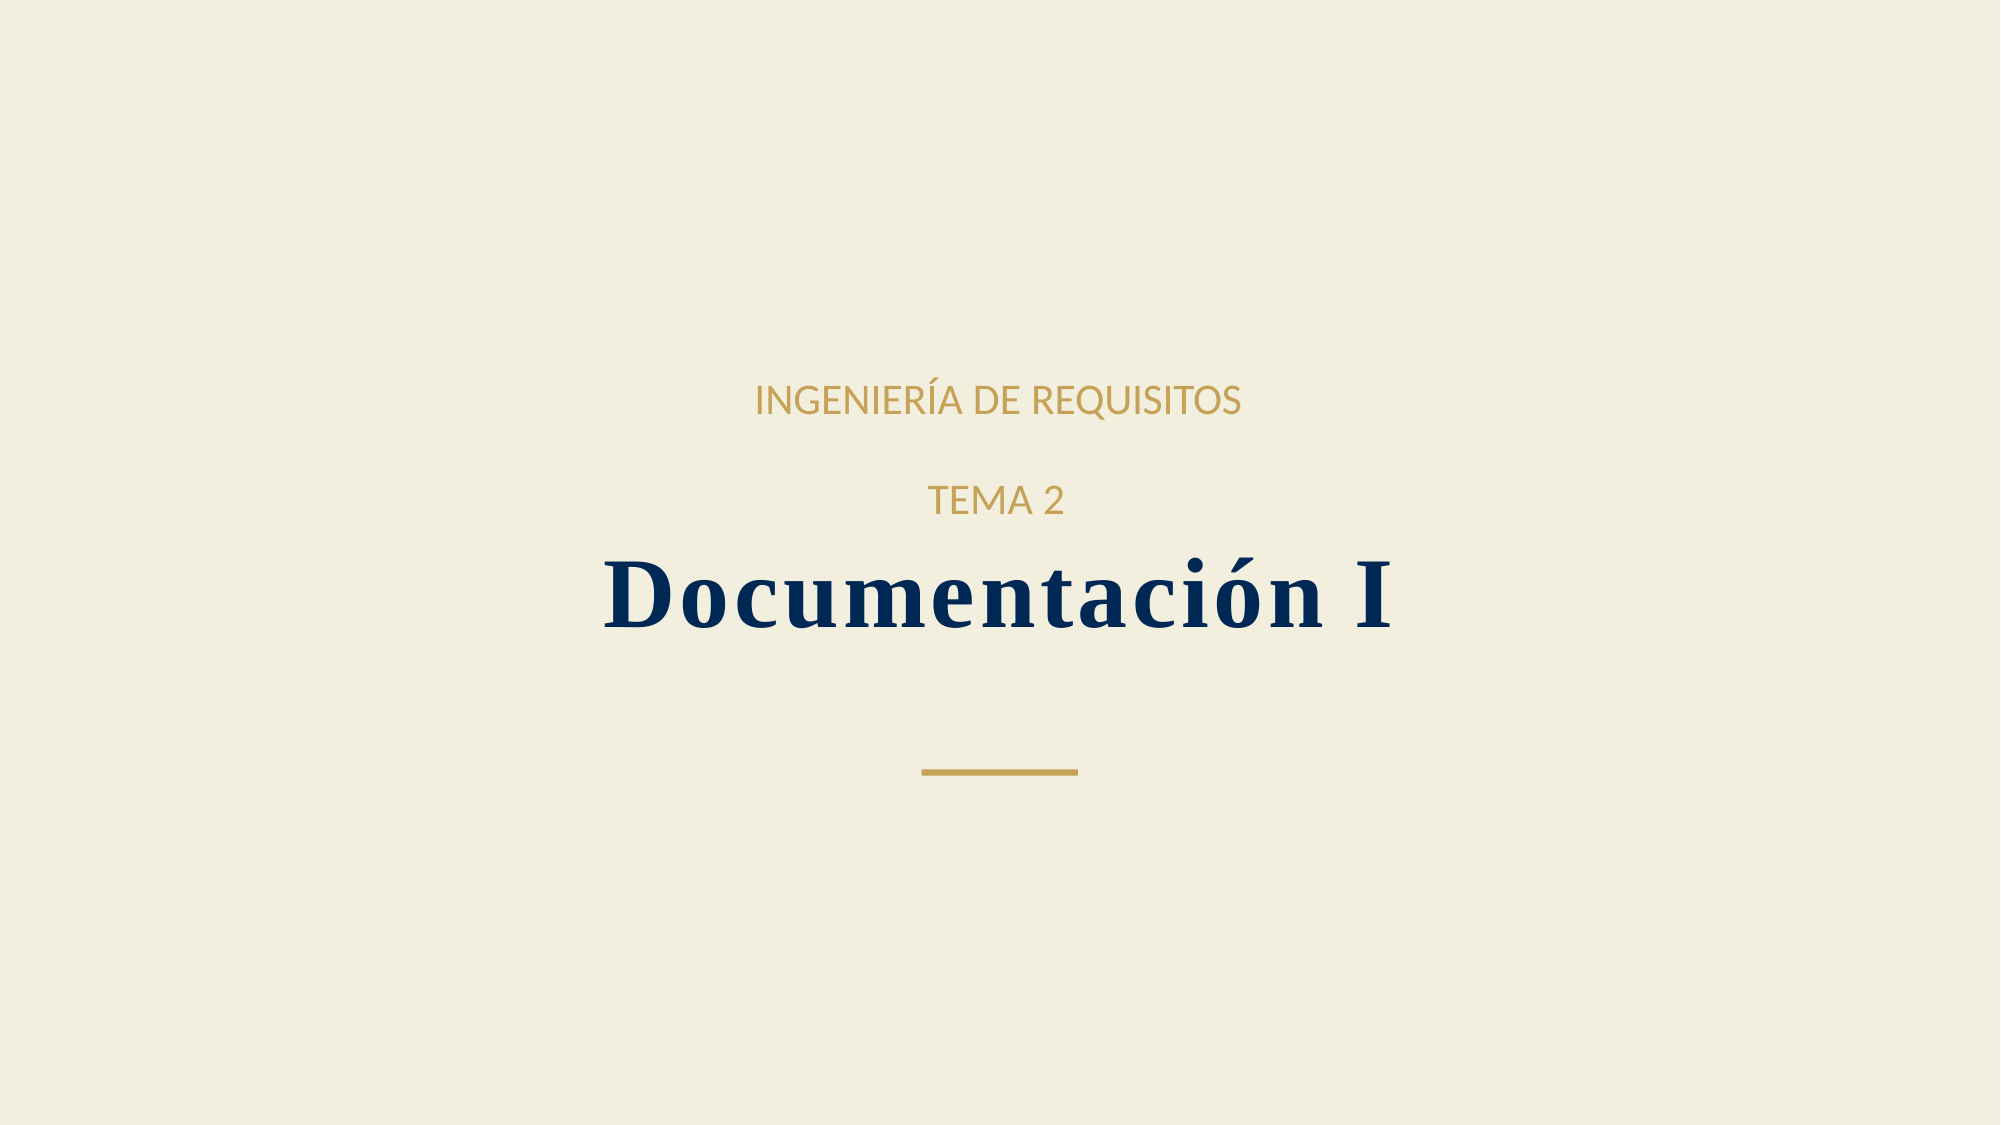

# INGENIERÍA DE REQUISITOS
TEMA 2
Documentación I